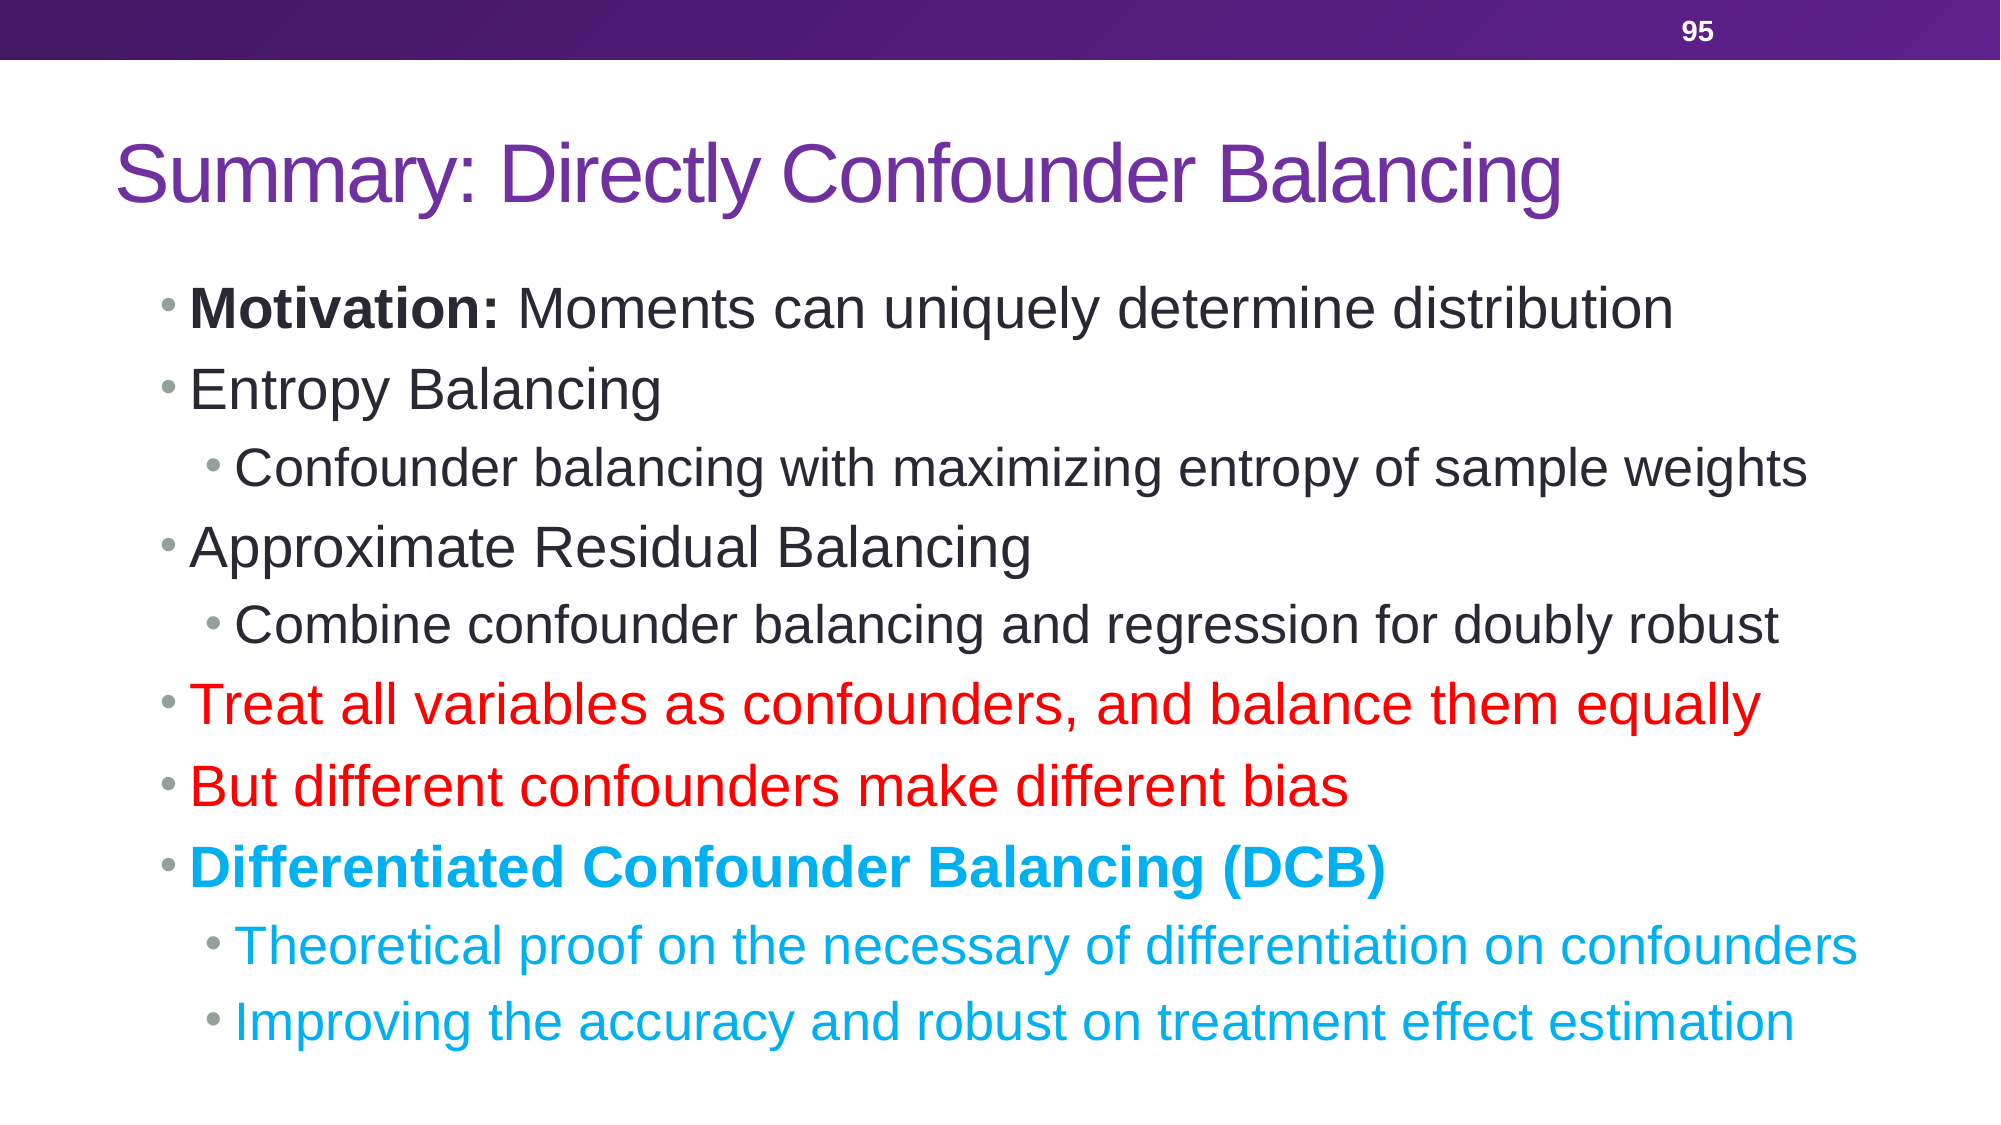

95
# Summary: Directly Confounder Balancing
Motivation: Moments can uniquely determine distribution
Entropy Balancing
Confounder balancing with maximizing entropy of sample weights
Approximate Residual Balancing
Combine confounder balancing and regression for doubly robust
Treat all variables as confounders, and balance them equally
But different confounders make different bias
Differentiated Confounder Balancing (DCB)
Theoretical proof on the necessary of differentiation on confounders
Improving the accuracy and robust on treatment effect estimation